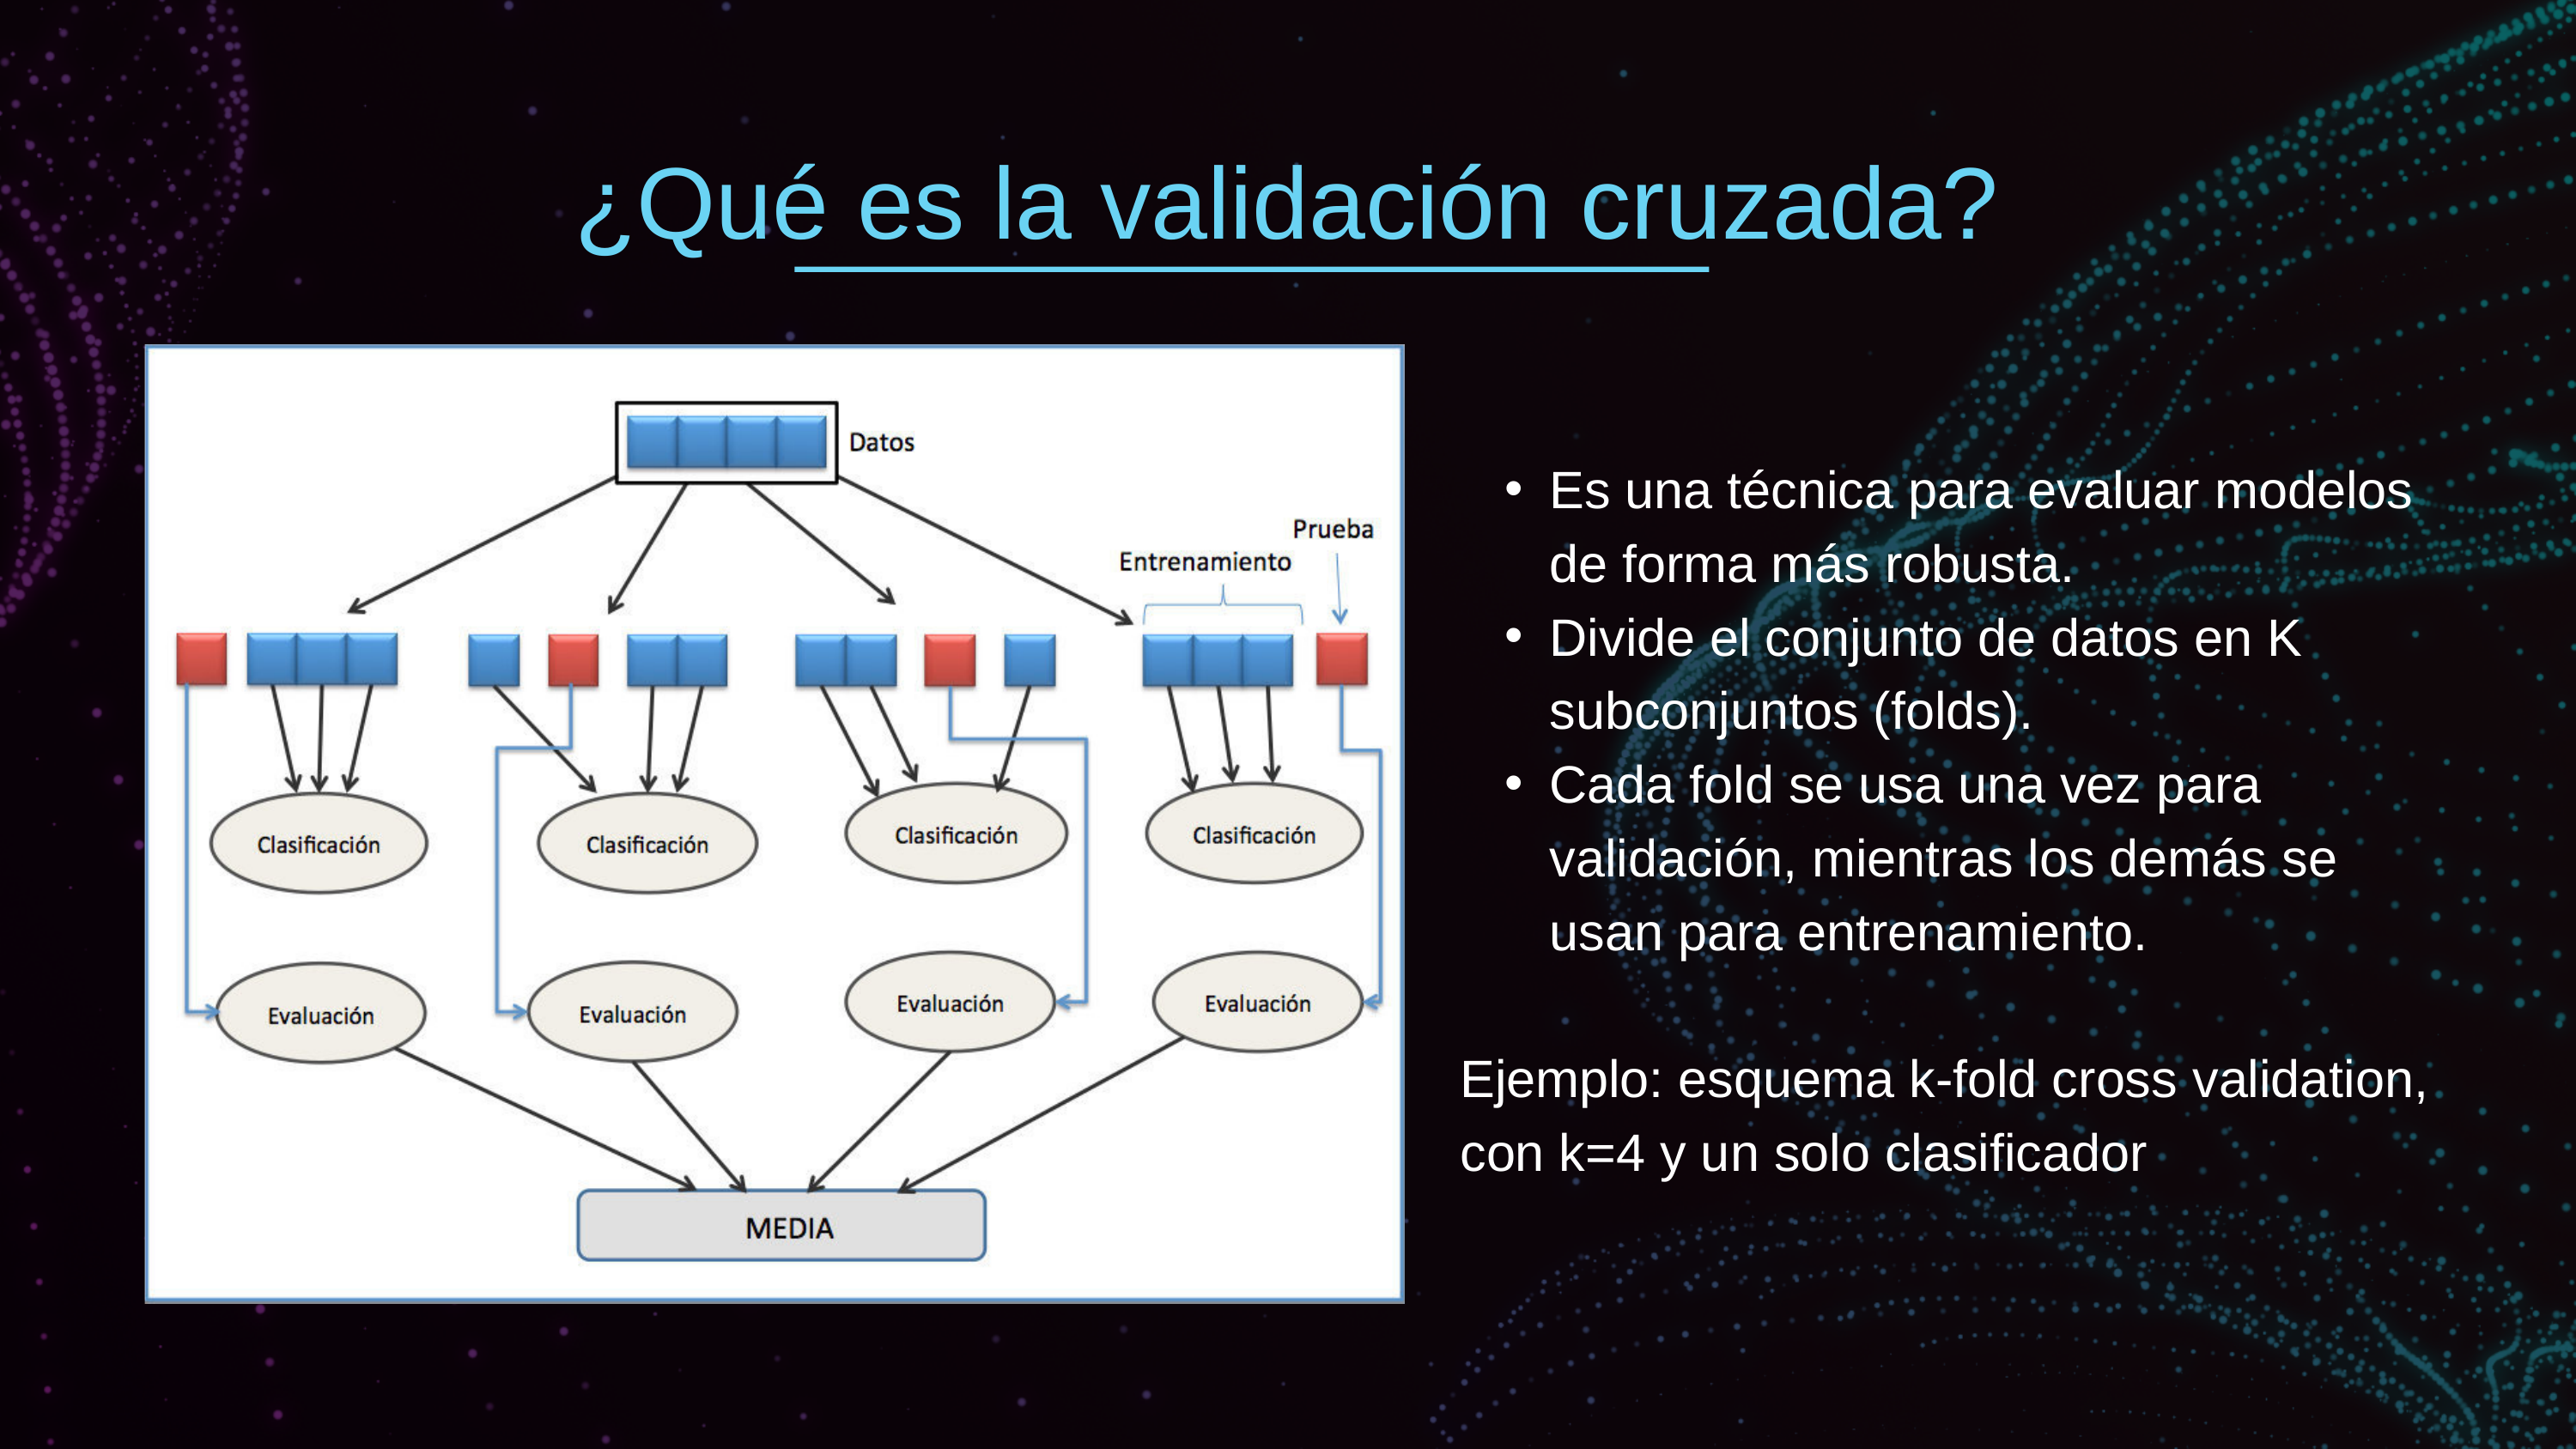

¿Qué es la validación cruzada?

Es una técnica para evaluar modelos de forma más robusta.
Divide el conjunto de datos en K subconjuntos (folds).
Cada fold se usa una vez para validación, mientras los demás se usan para entrenamiento.

Ejemplo: esquema k-fold cross validation, con k=4 y un solo clasificador